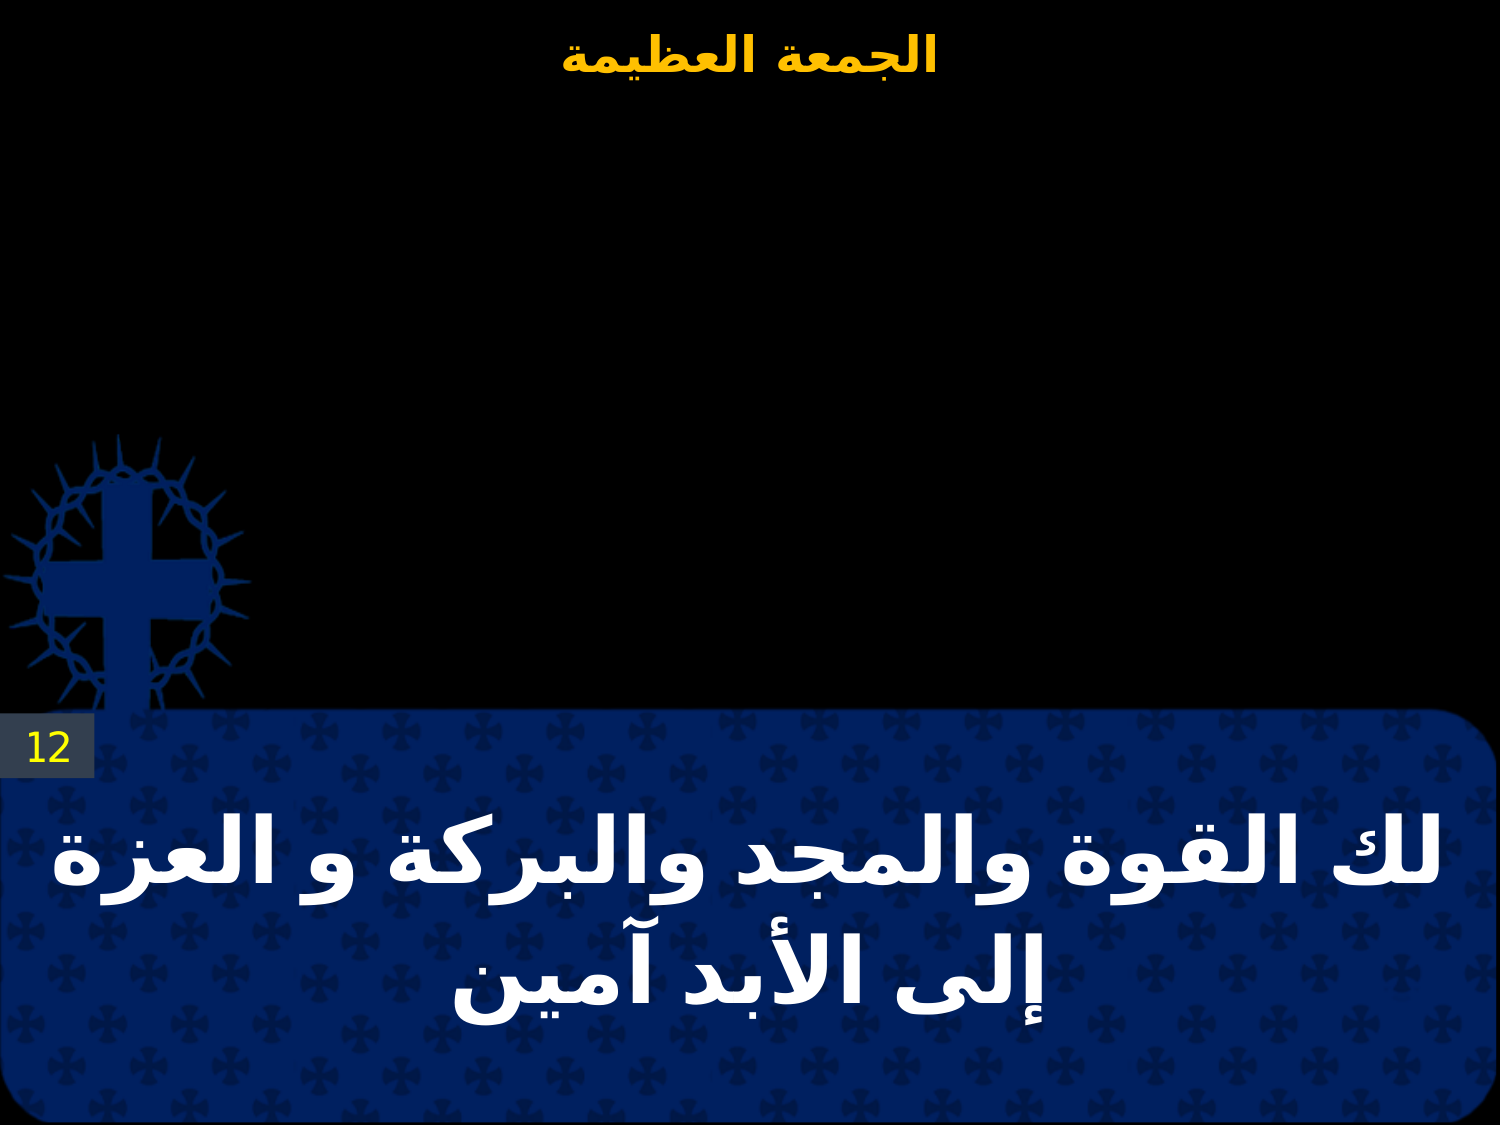

| لك القوة والمجد والبركة و العزة إلى الأبد آمين |
| --- |
12